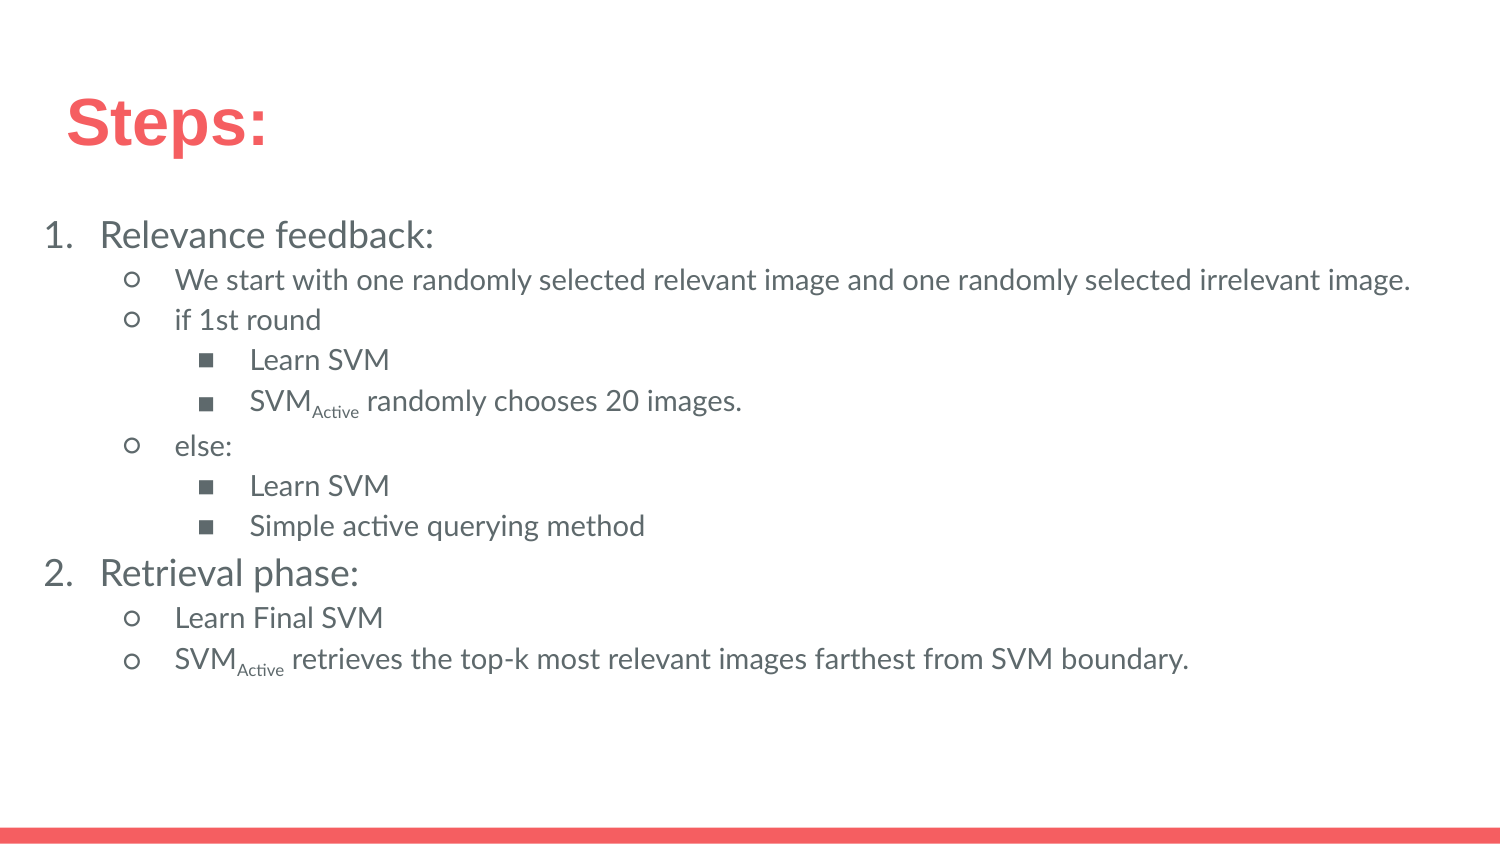

# Steps:
Relevance feedback:
We start with one randomly selected relevant image and one randomly selected irrelevant image.
if 1st round
Learn SVM
SVMActive randomly chooses 20 images.
else:
Learn SVM
Simple active querying method
Retrieval phase:
Learn Final SVM
SVMActive retrieves the top-k most relevant images farthest from SVM boundary.